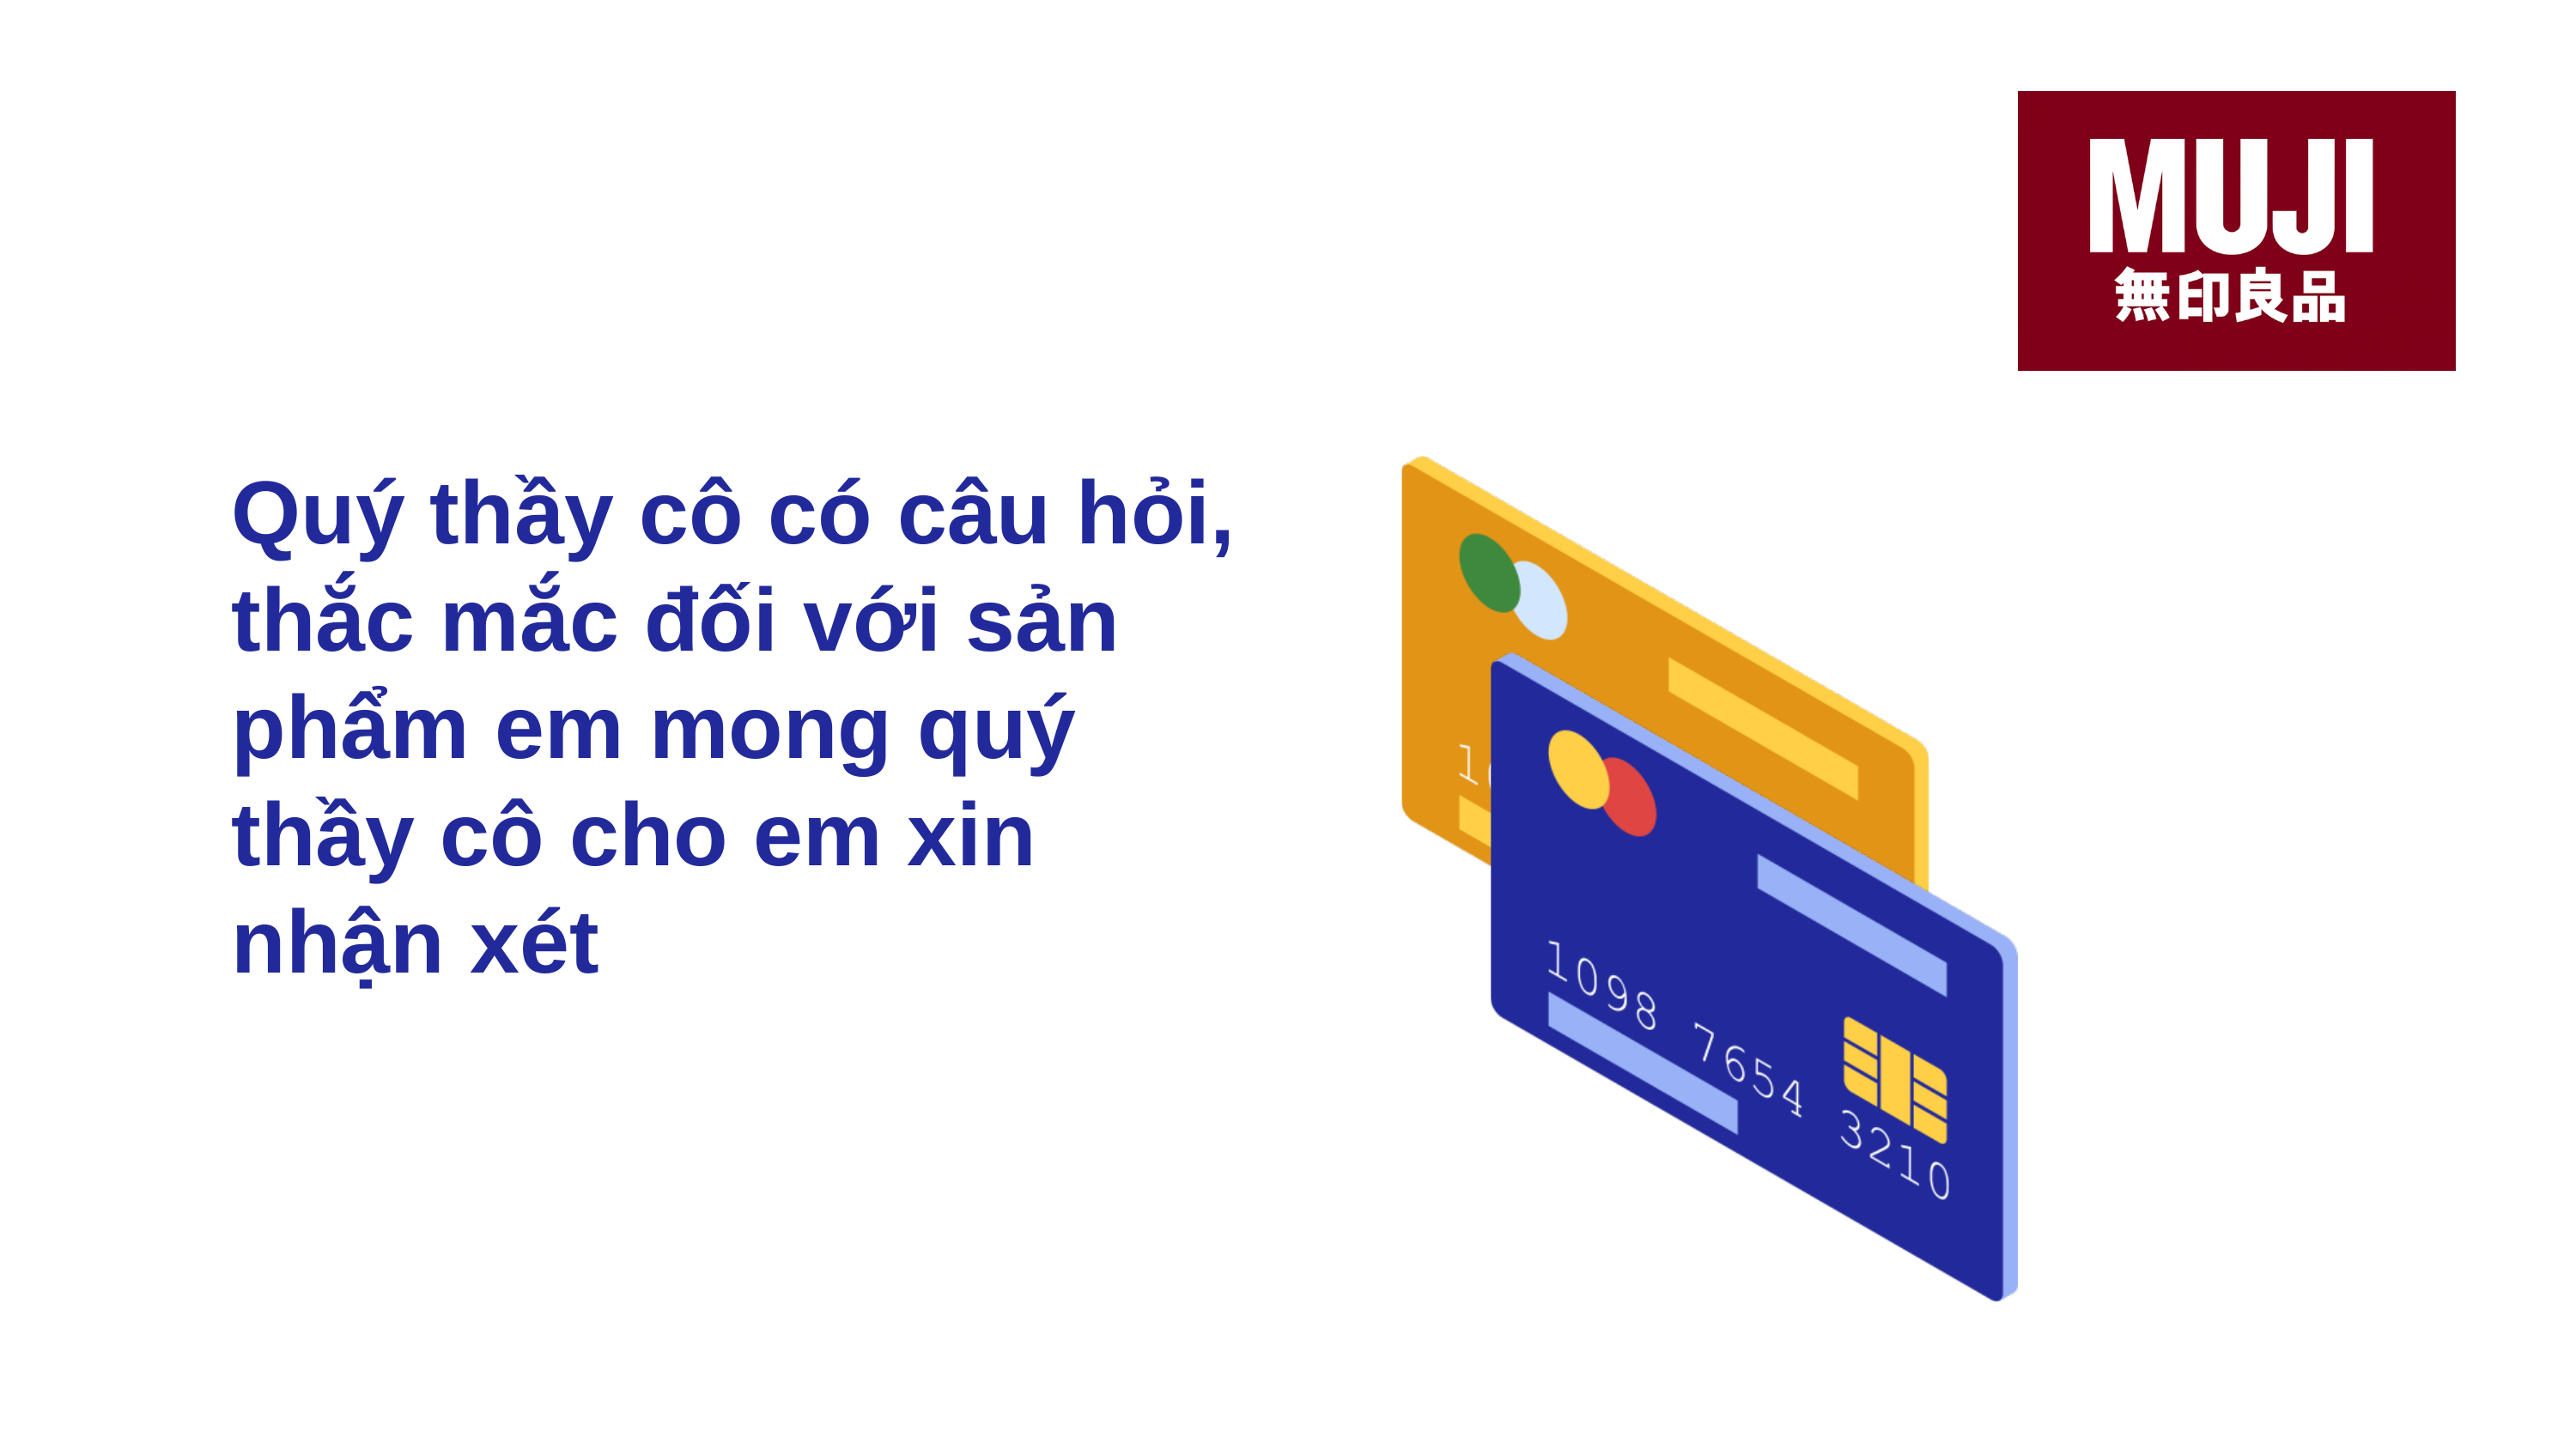

Quý thầy cô có câu hỏi, thắc mắc đối với sản phẩm em mong quý thầy cô cho em xin nhận xét